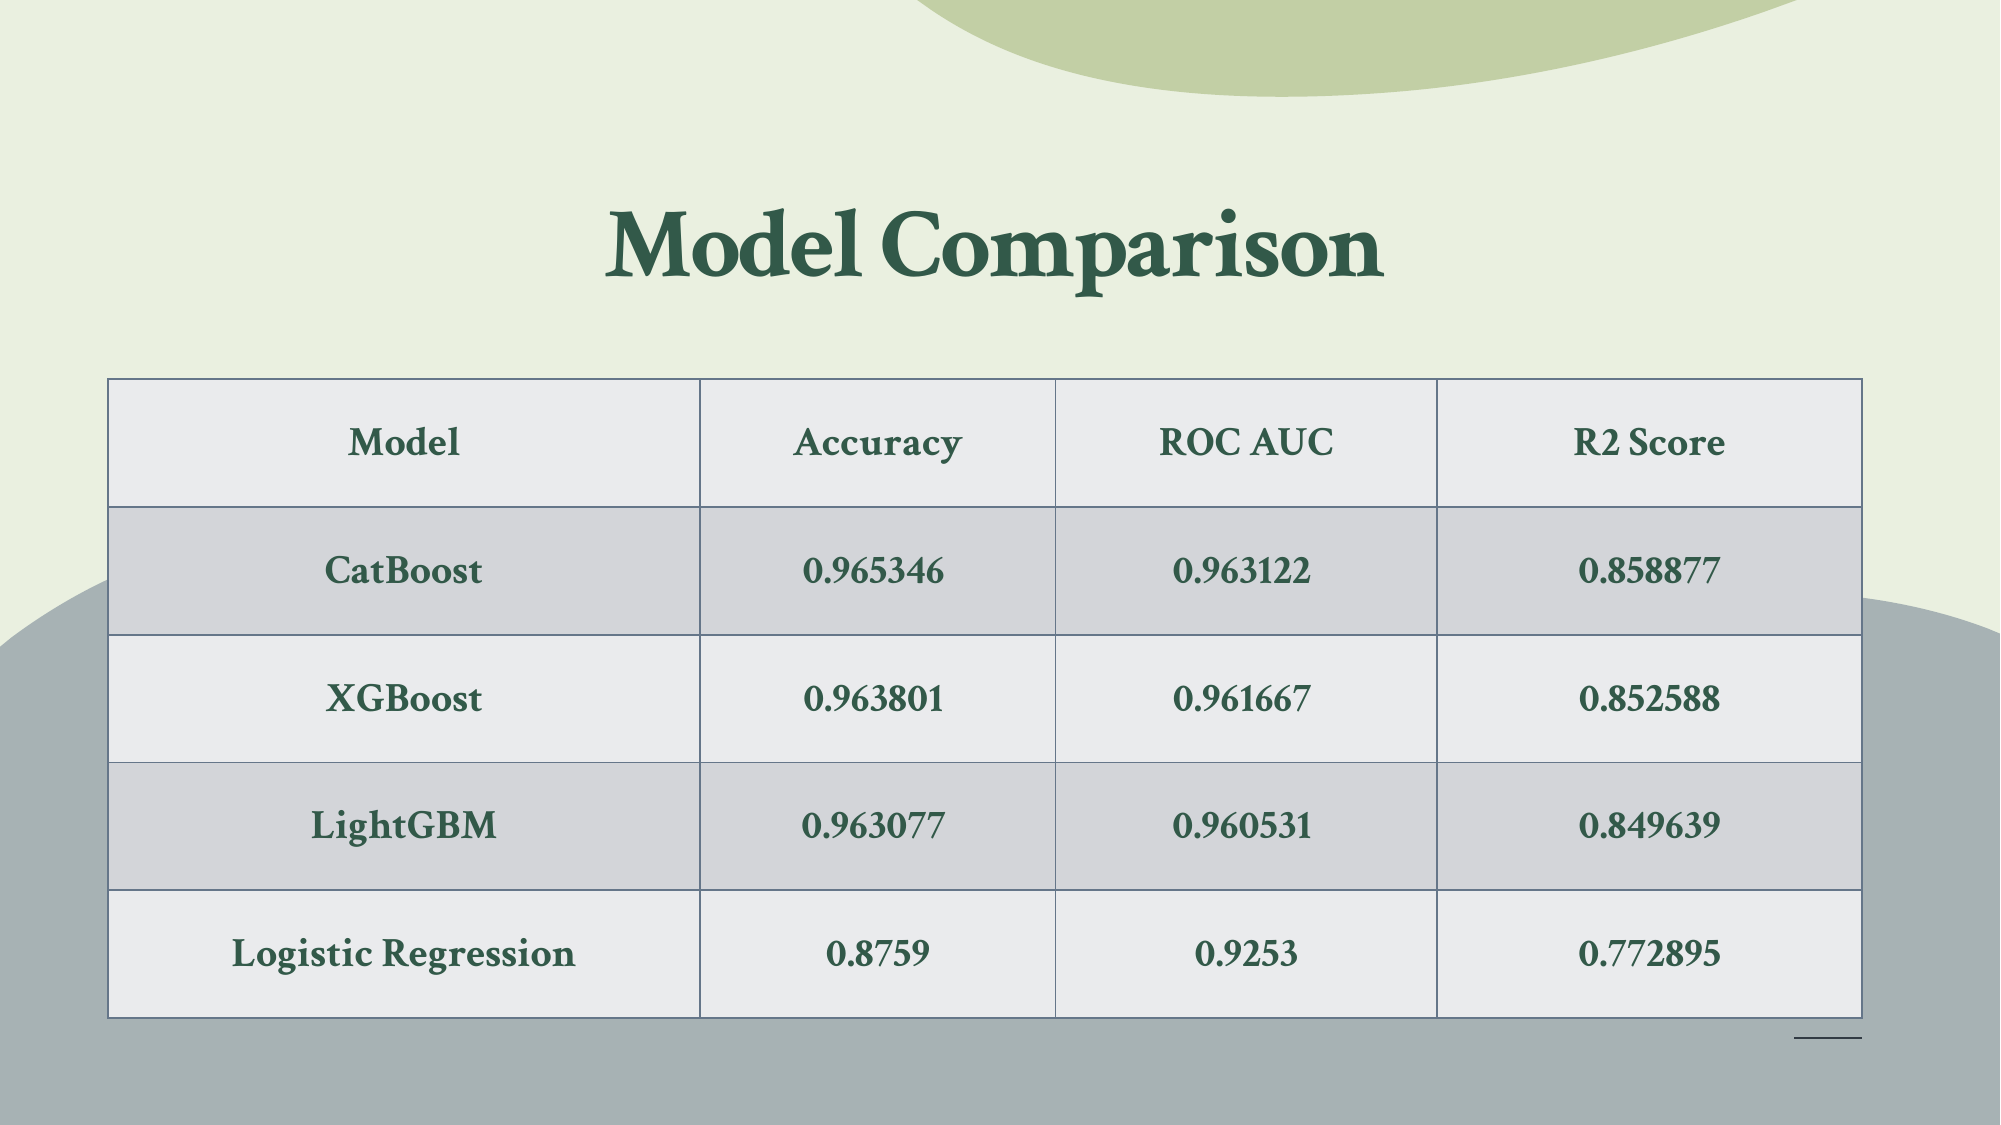

# Model Comparison
| Model | Accuracy | ROC AUC | R2 Score |
| --- | --- | --- | --- |
| CatBoost | 0.965346 | 0.963122 | 0.858877 |
| XGBoost | 0.963801 | 0.961667 | 0.852588 |
| LightGBM | 0.963077 | 0.960531 | 0.849639 |
| Logistic Regression | 0.8759 | 0.9253 | 0.772895 |